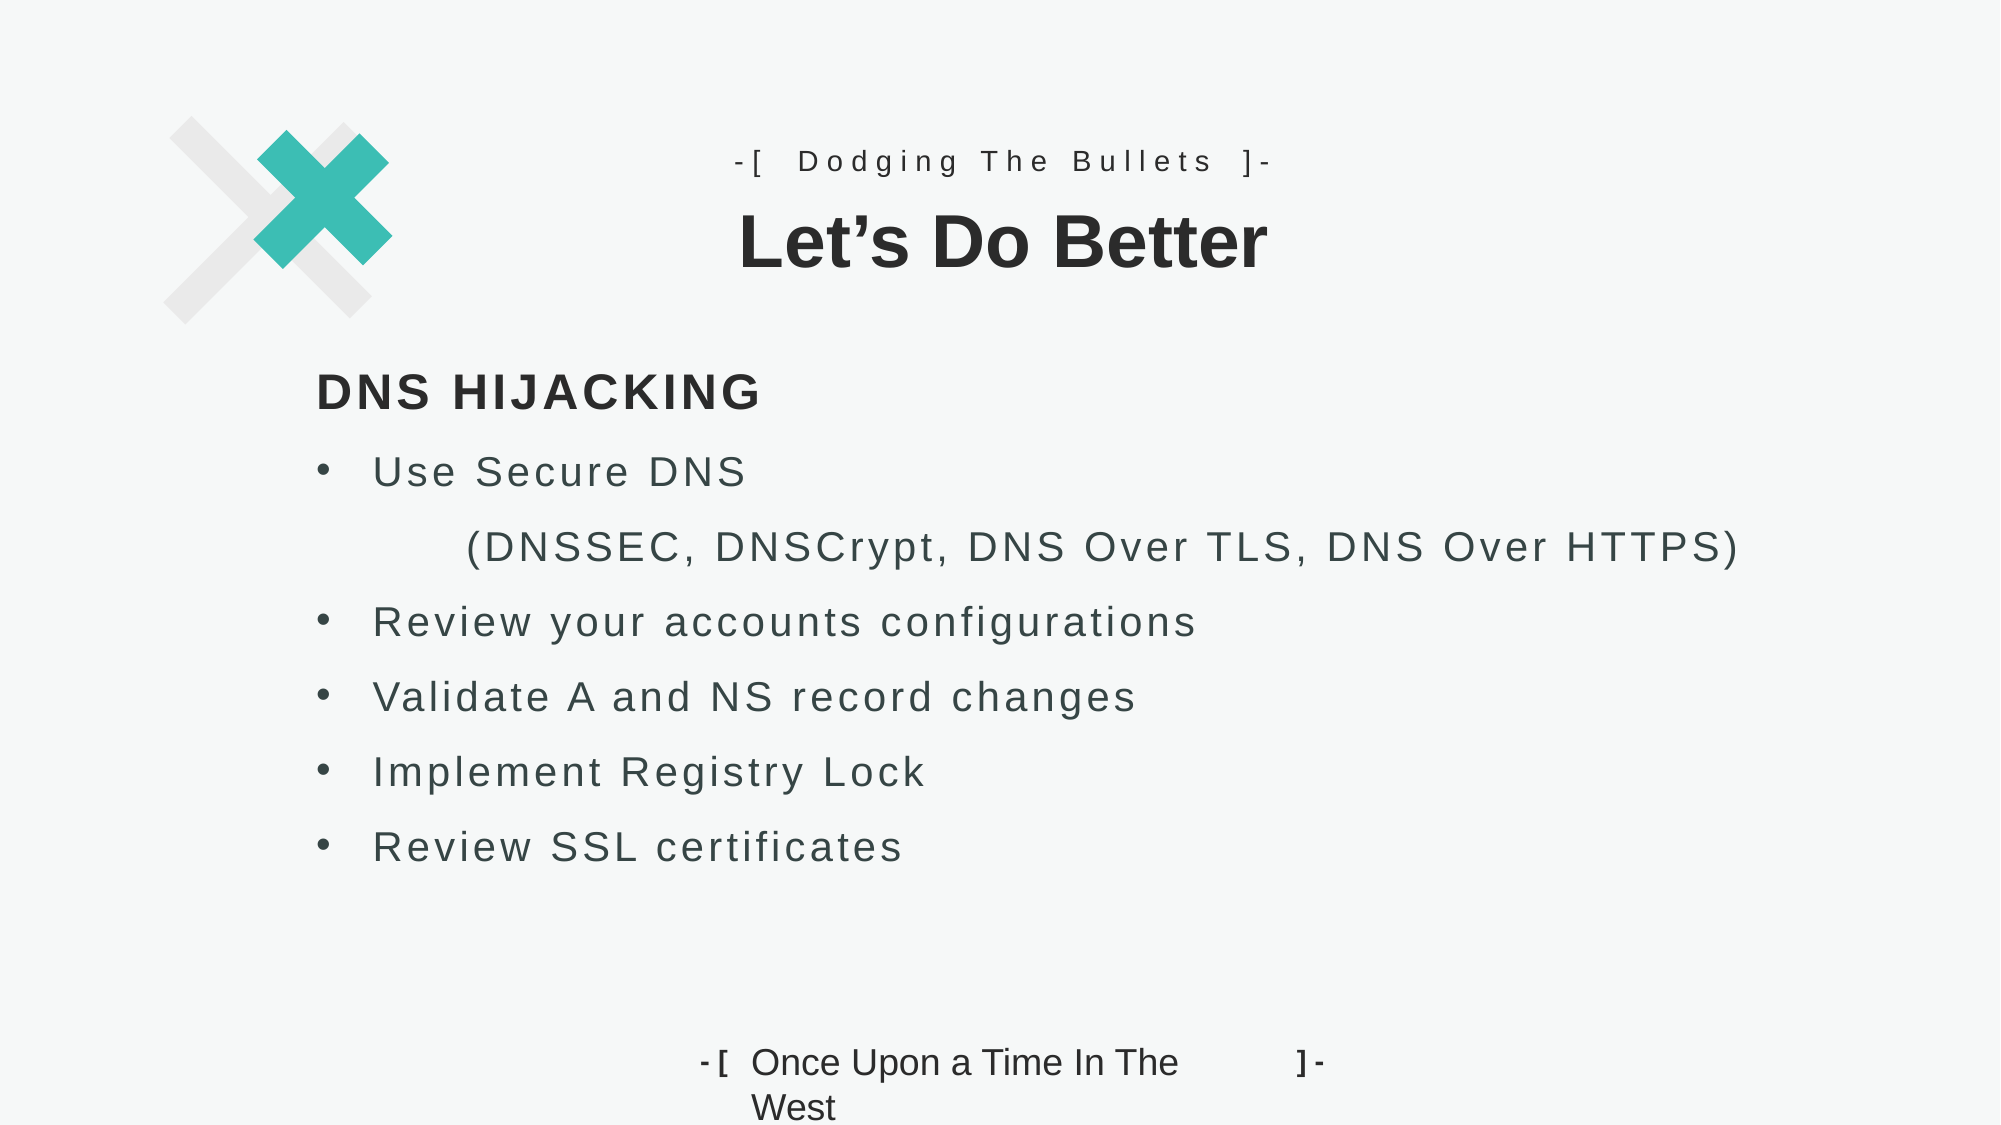

-[
Dodging The Bullets
]-
Let’s Do Better
DNS HIJACKING
Use Secure DNS
	(DNSSEC, DNSCrypt, DNS Over TLS, DNS Over HTTPS)
Review your accounts configurations
Validate A and NS record changes
Implement Registry Lock
Review SSL certificates